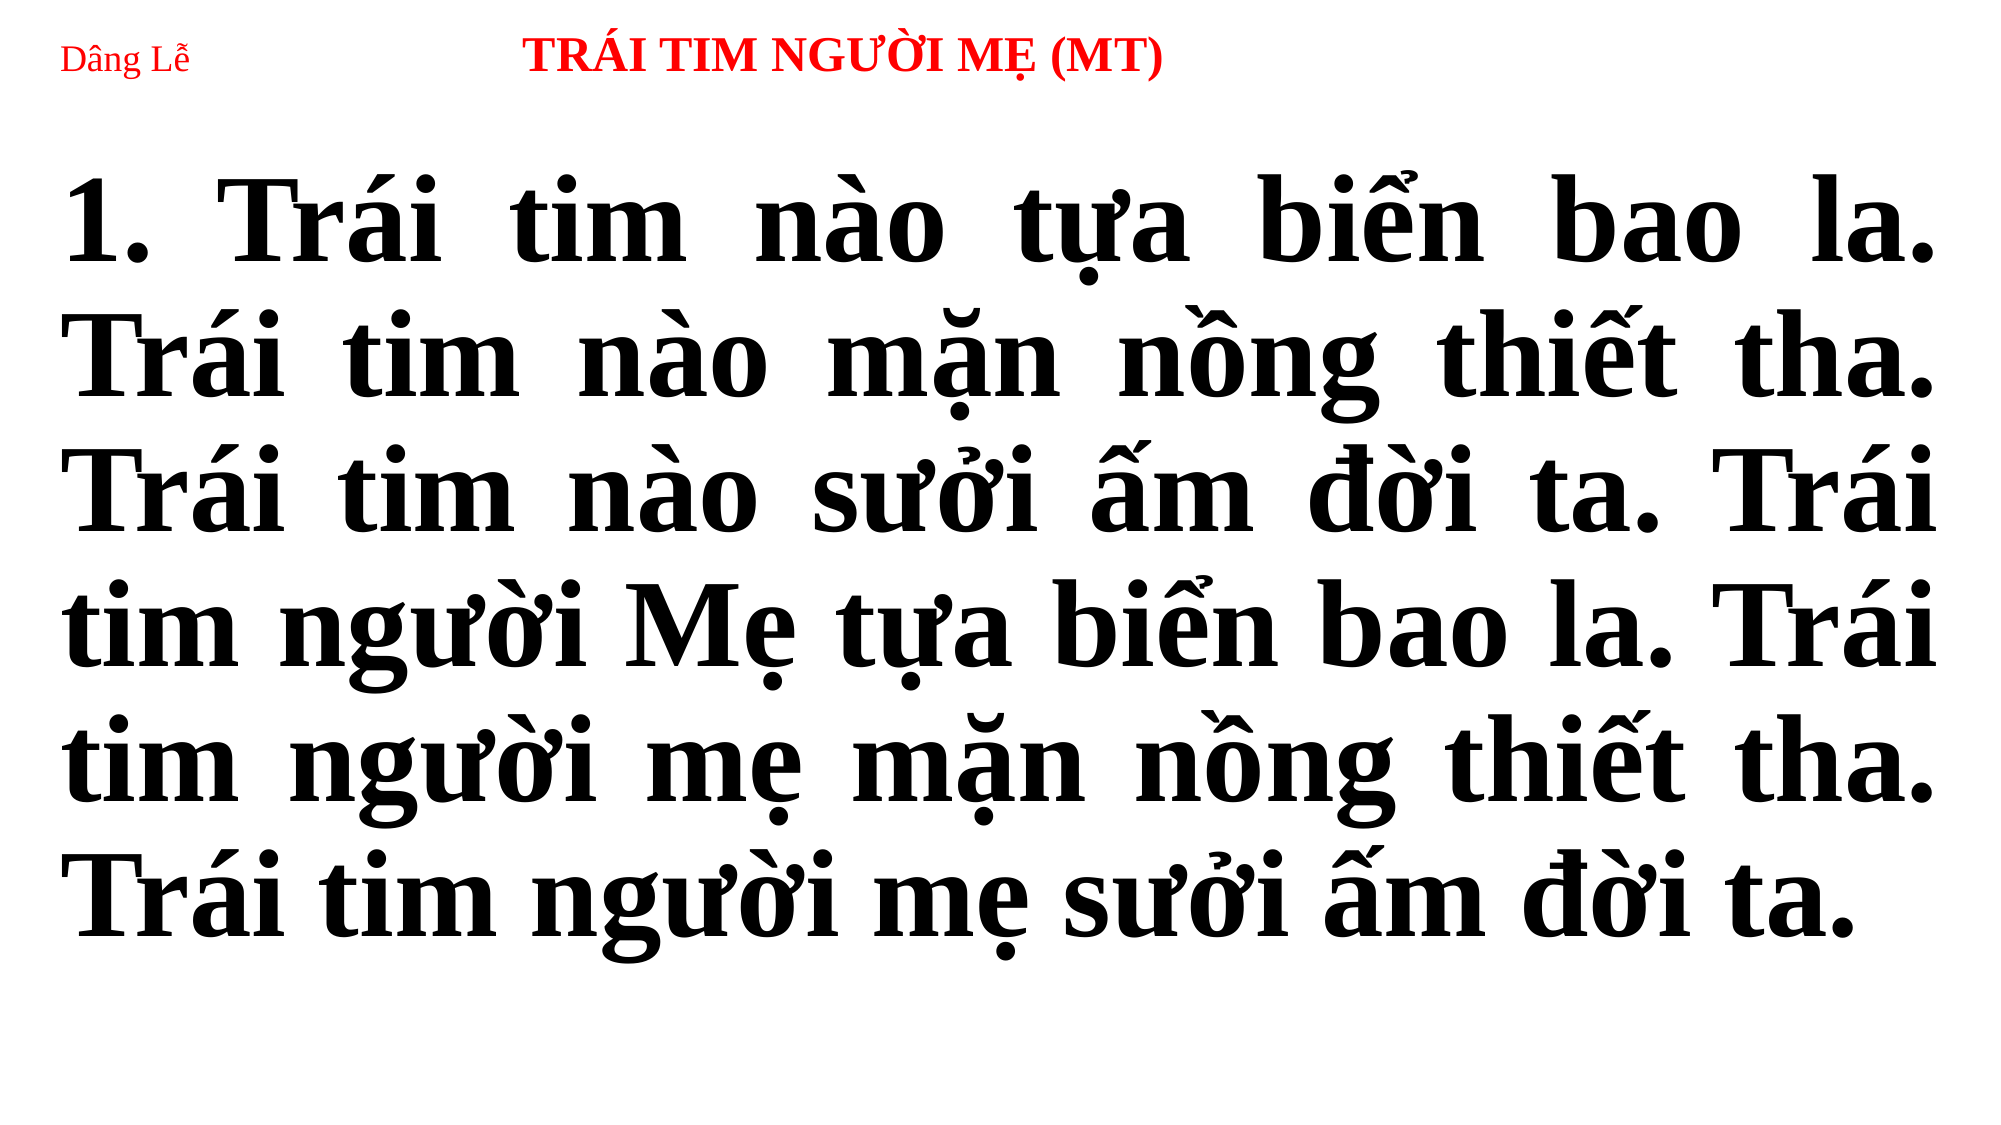

# Dâng Lễ                                   TRÁI TIM NGƯỜI MẸ (MT)
1. Trái tim nào tựa biển bao la. Trái tim nào mặn nồng thiết tha. Trái tim nào sưởi ấm đời ta. Trái tim người Mẹ tựa biển bao la. Trái tim người mẹ mặn nồng thiết tha. Trái tim người mẹ sưởi ấm đời ta.